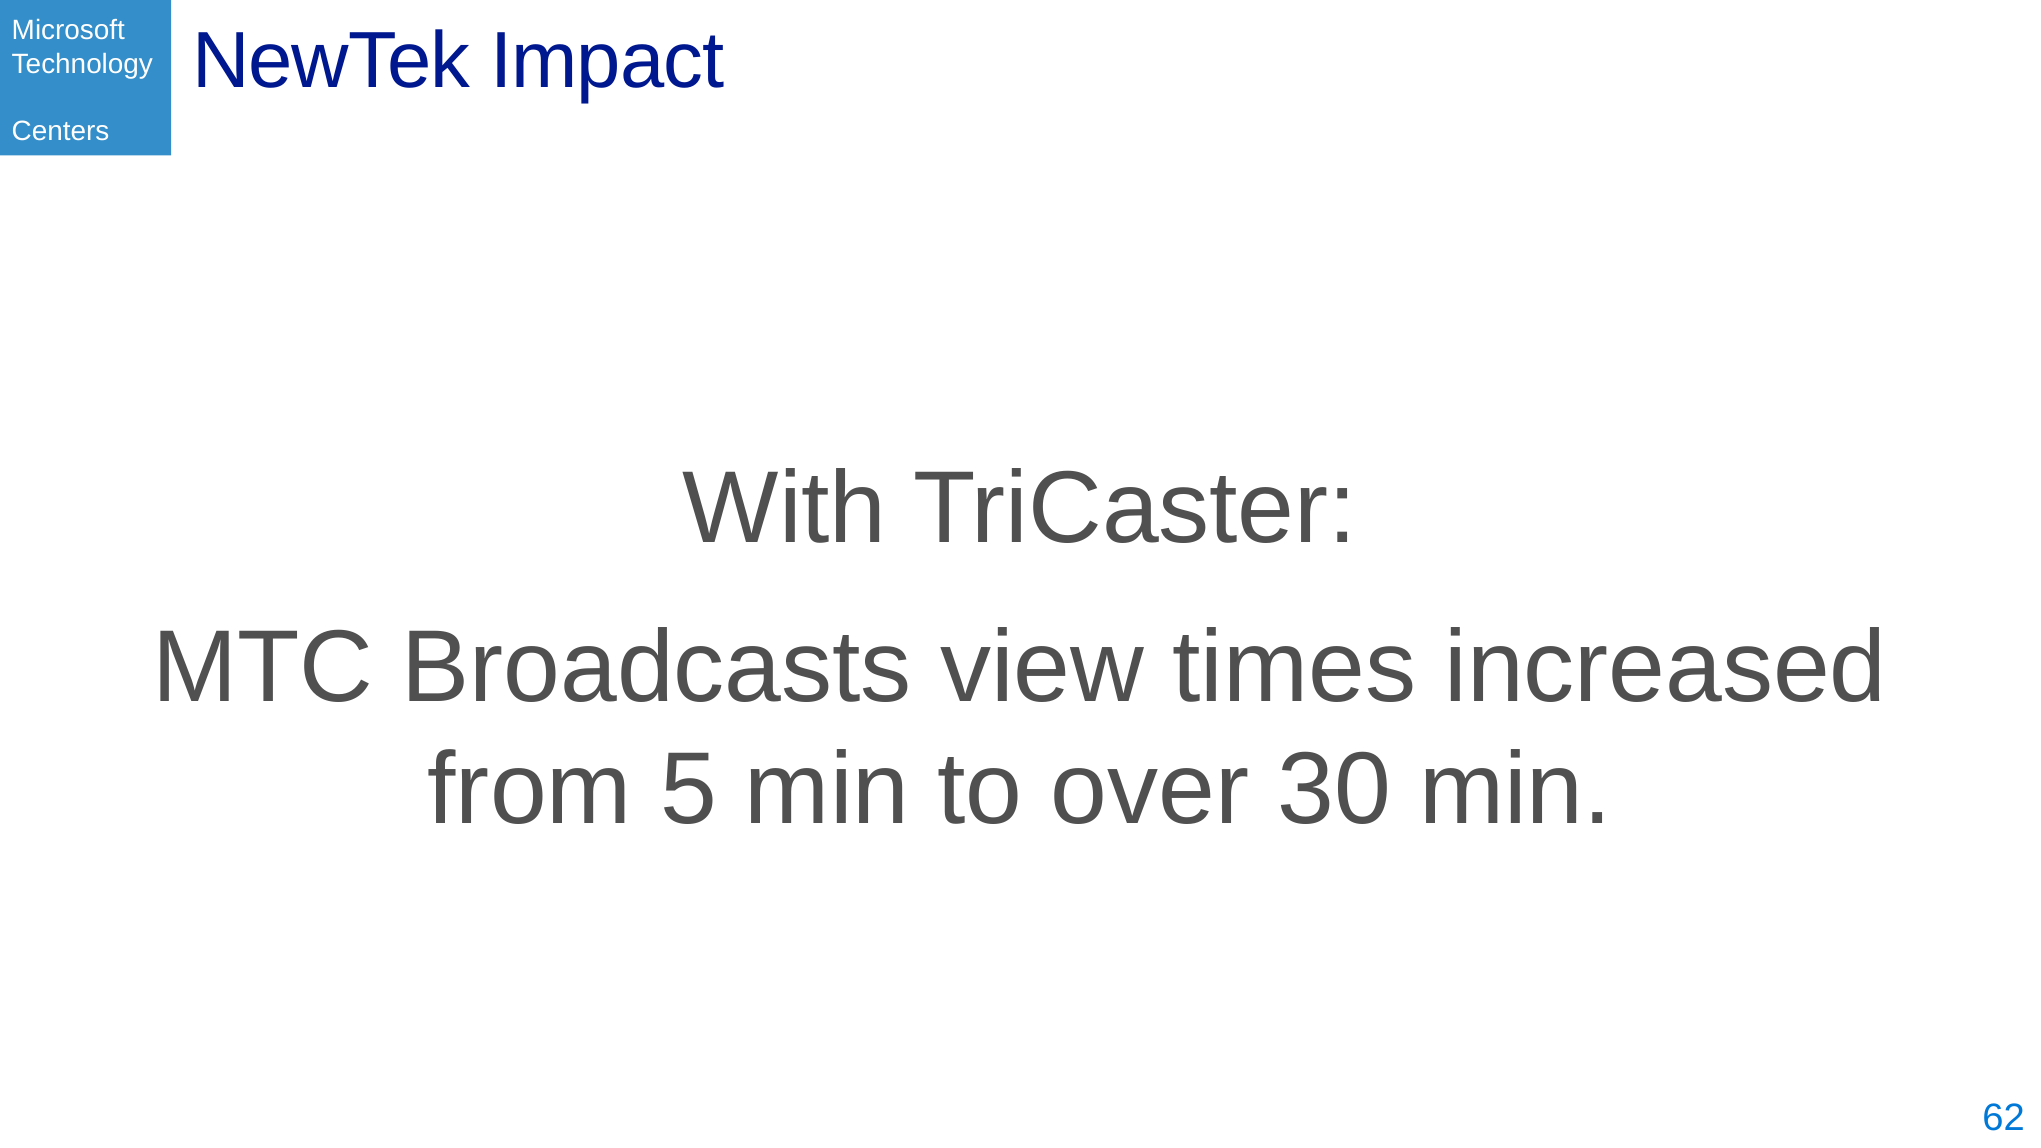

# NewTek Impact

With TriCaster:
MTC Broadcasts view times increased from 5 min to over 30 min.
62